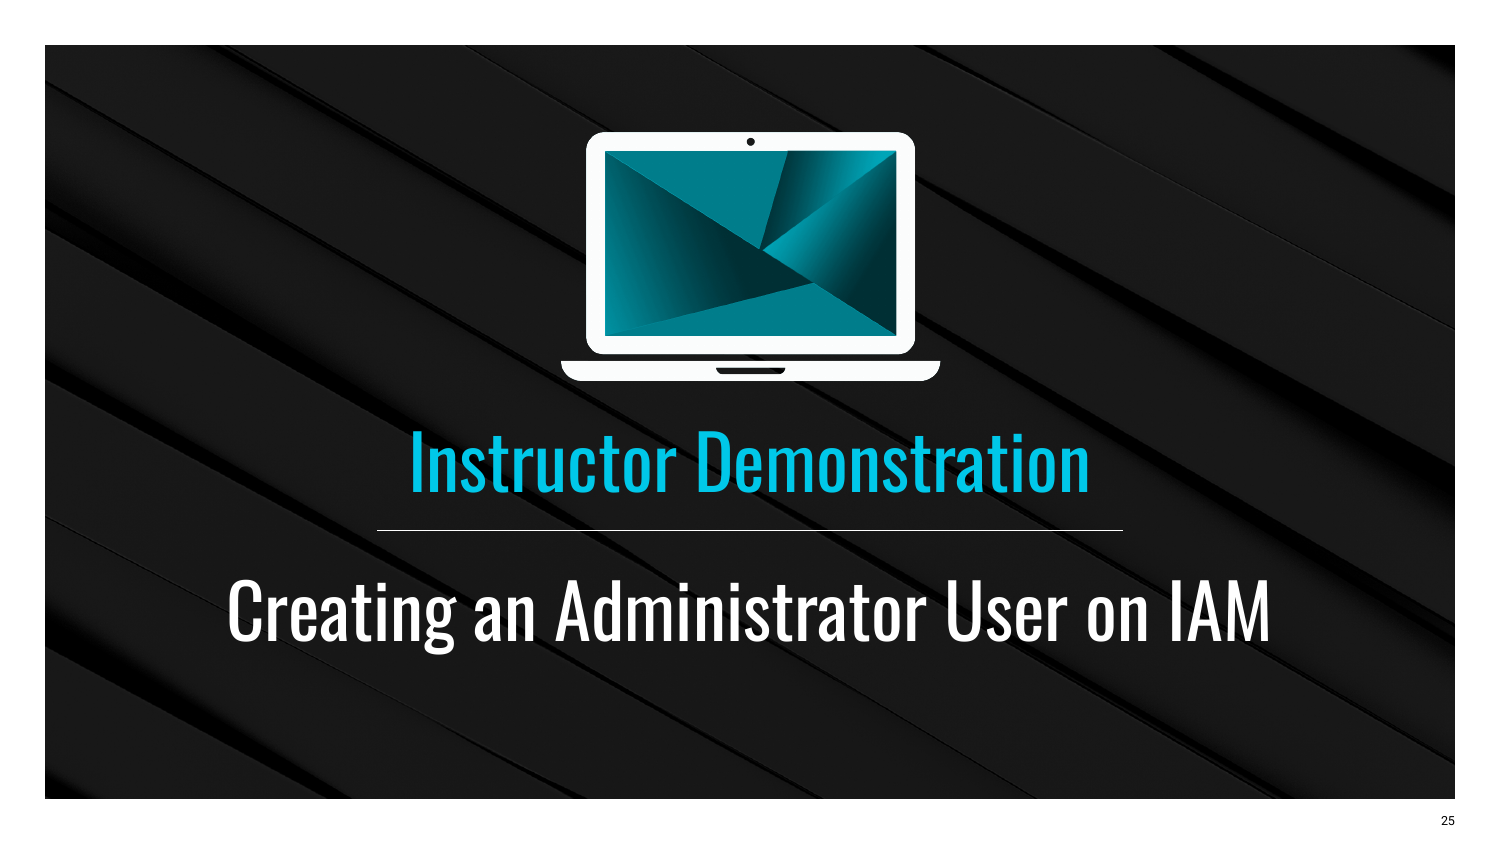

# Creating an Administrator User on IAM

25